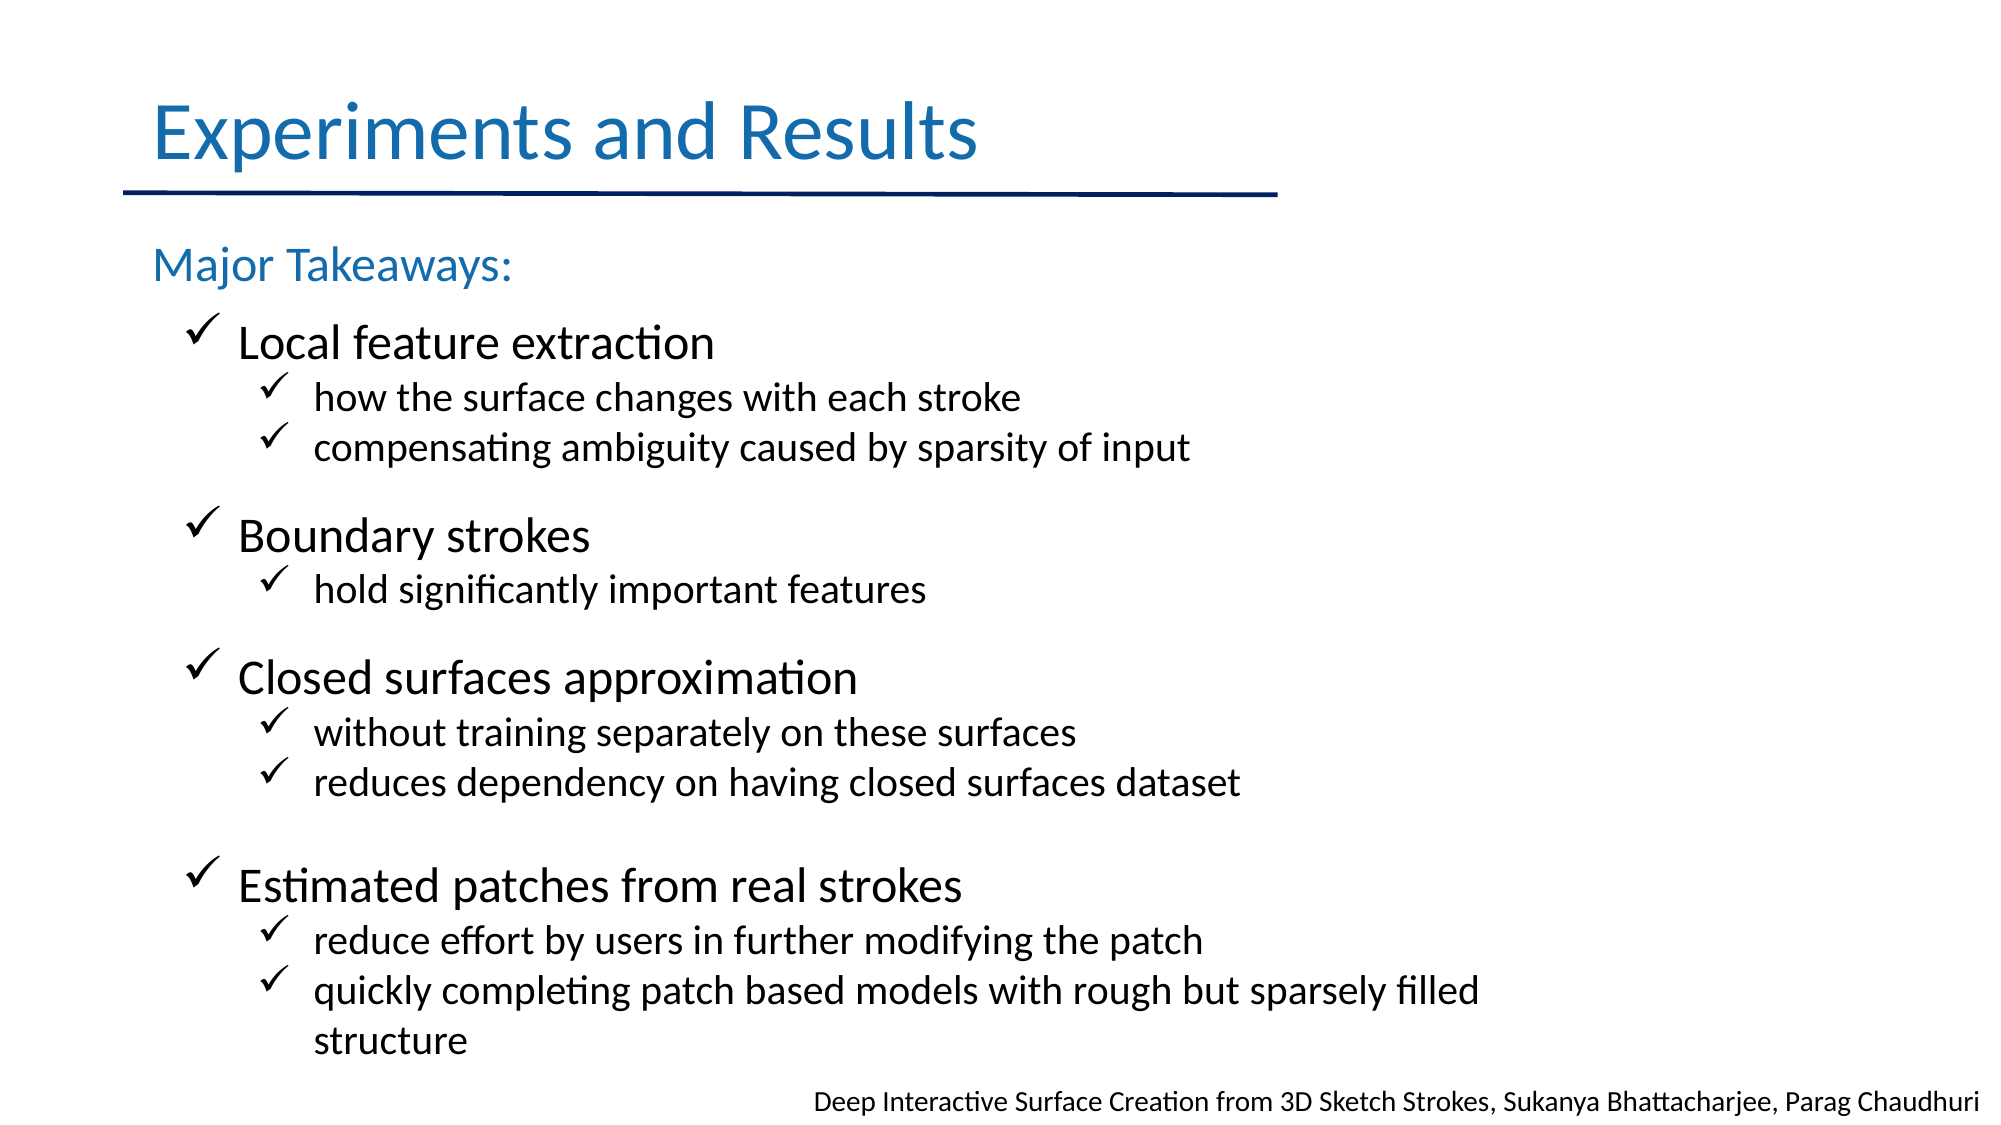

# Experiments and Results
Major Takeaways:
Local feature extraction
how the surface changes with each stroke
compensating ambiguity caused by sparsity of input
Boundary strokes
hold significantly important features
Closed surfaces approximation
without training separately on these surfaces
reduces dependency on having closed surfaces dataset
Estimated patches from real strokes
reduce effort by users in further modifying the patch
quickly completing patch based models with rough but sparsely filled structure
Deep Interactive Surface Creation from 3D Sketch Strokes, Sukanya Bhattacharjee, Parag Chaudhuri